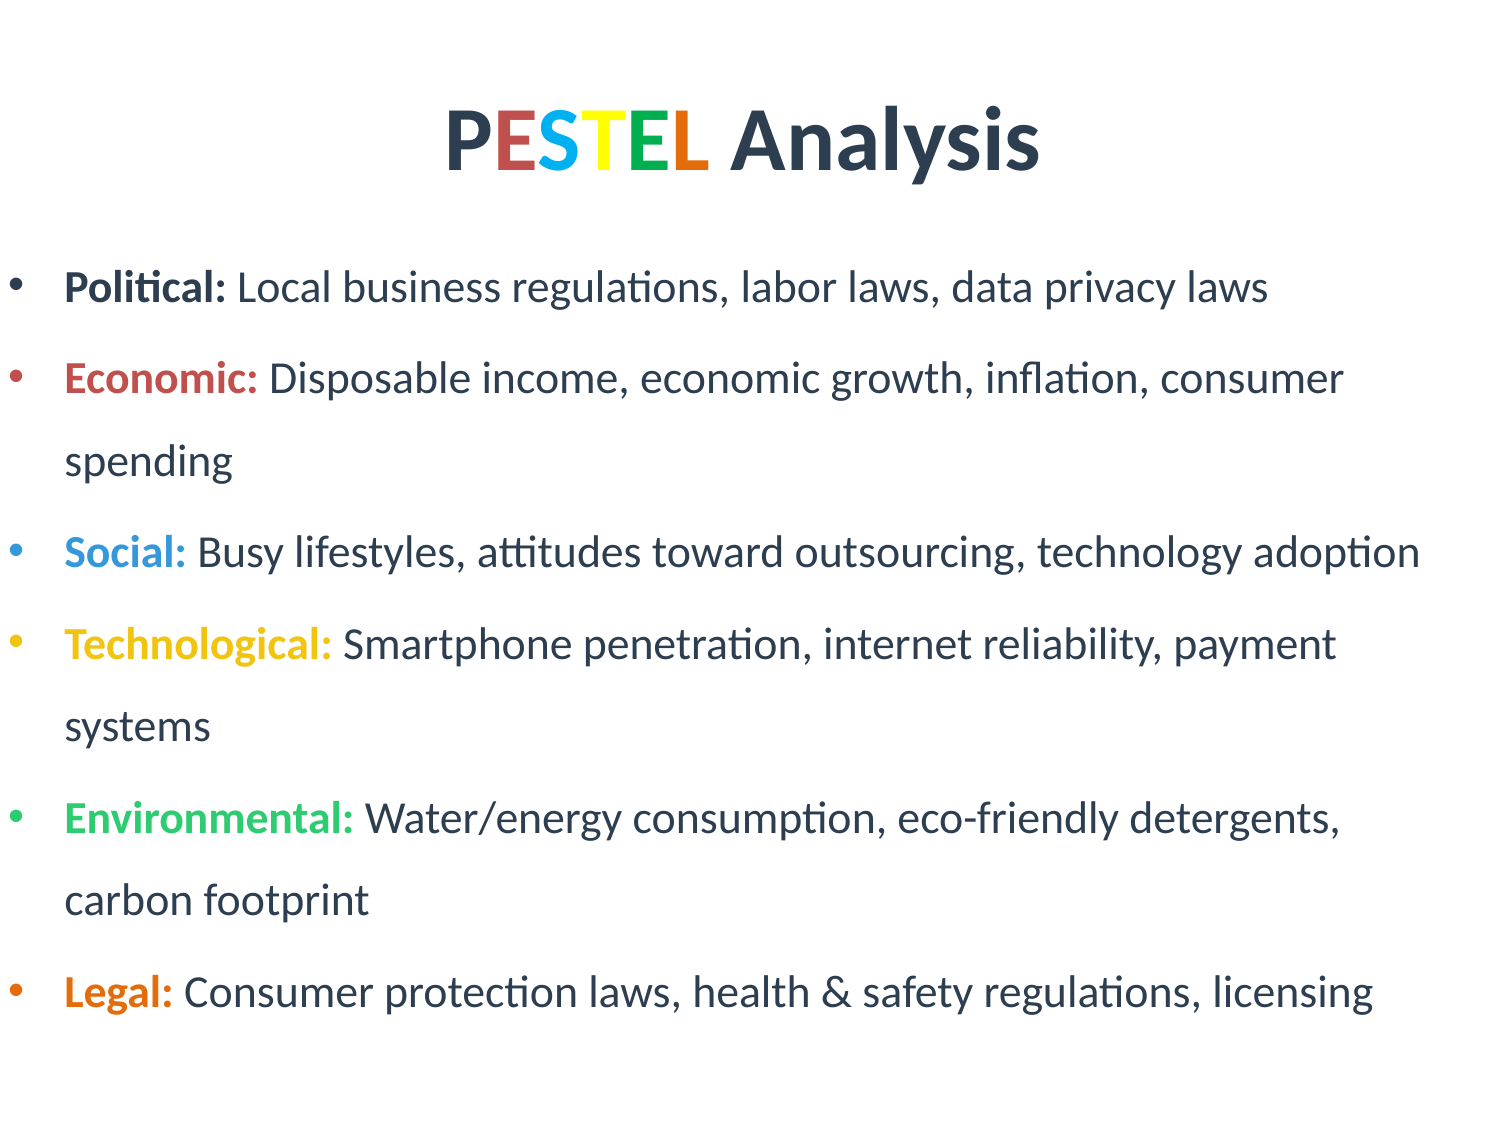

# PESTEL Analysis

Political: Local business regulations, labor laws, data privacy laws
Economic: Disposable income, economic growth, inflation, consumer spending
Social: Busy lifestyles, attitudes toward outsourcing, technology adoption
Technological: Smartphone penetration, internet reliability, payment systems
Environmental: Water/energy consumption, eco-friendly detergents, carbon footprint
Legal: Consumer protection laws, health & safety regulations, licensing